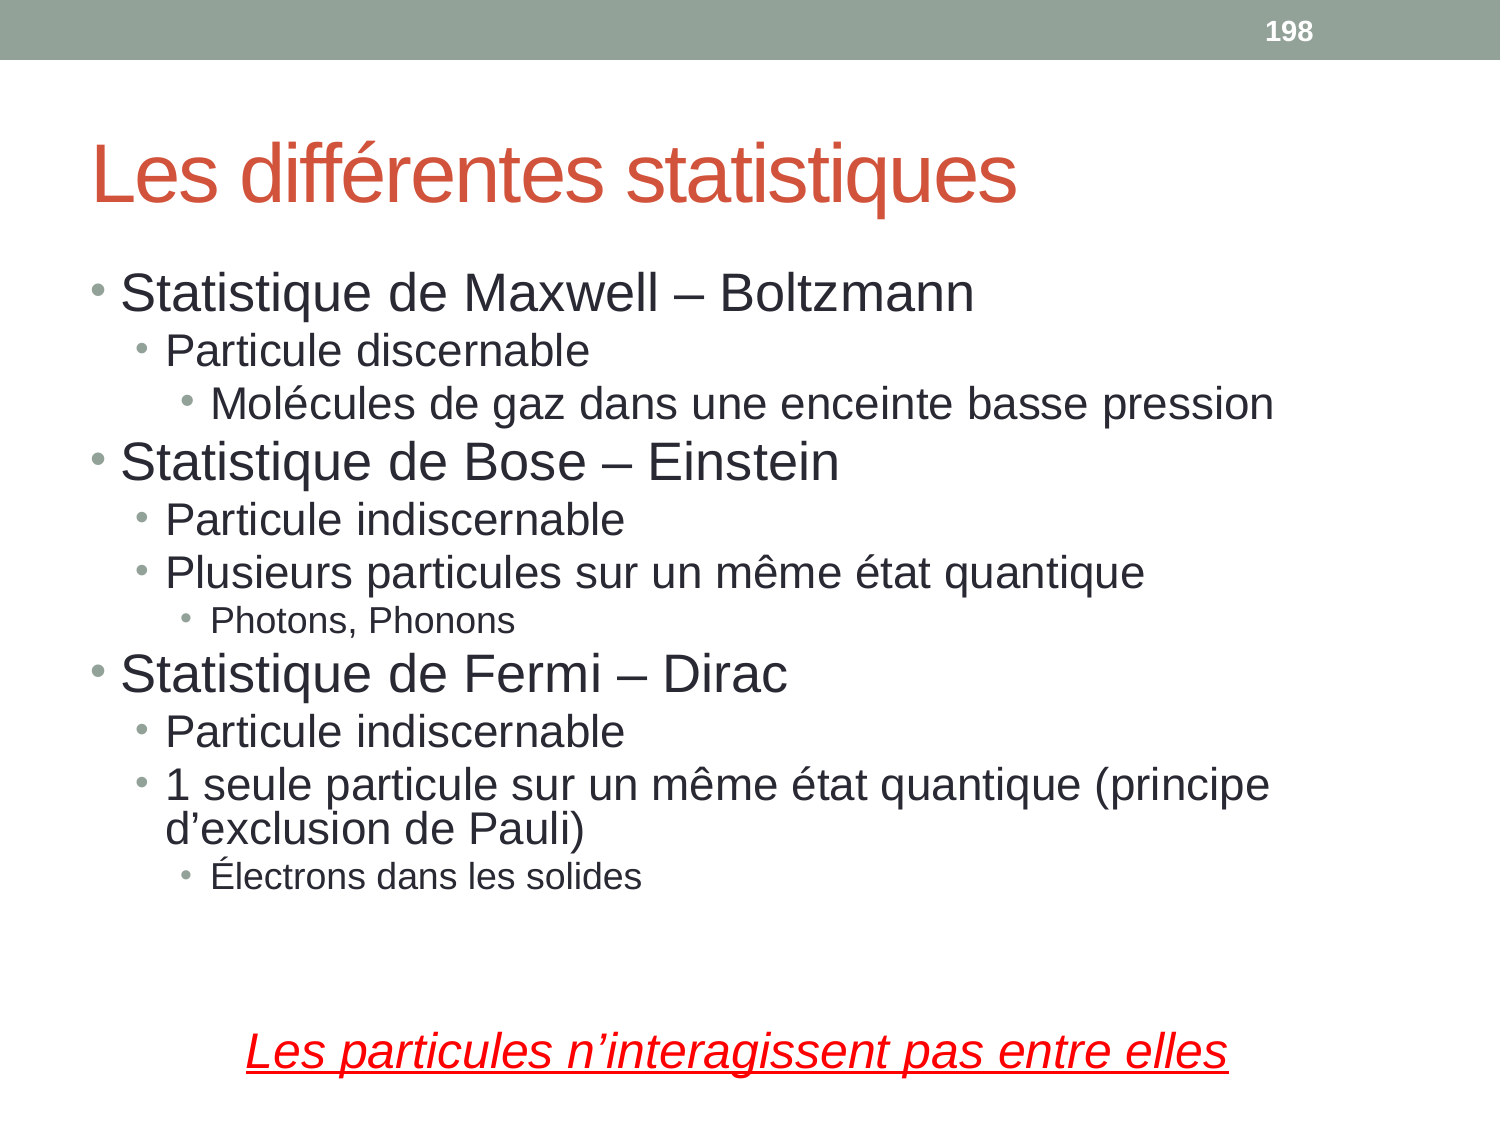

198
# Les différentes statistiques
Statistique de Maxwell – Boltzmann
Particule discernable
Molécules de gaz dans une enceinte basse pression
Statistique de Bose – Einstein
Particule indiscernable
Plusieurs particules sur un même état quantique
Photons, Phonons
Statistique de Fermi – Dirac
Particule indiscernable
1 seule particule sur un même état quantique (principe d’exclusion de Pauli)
Électrons dans les solides
Les particules n’interagissent pas entre elles